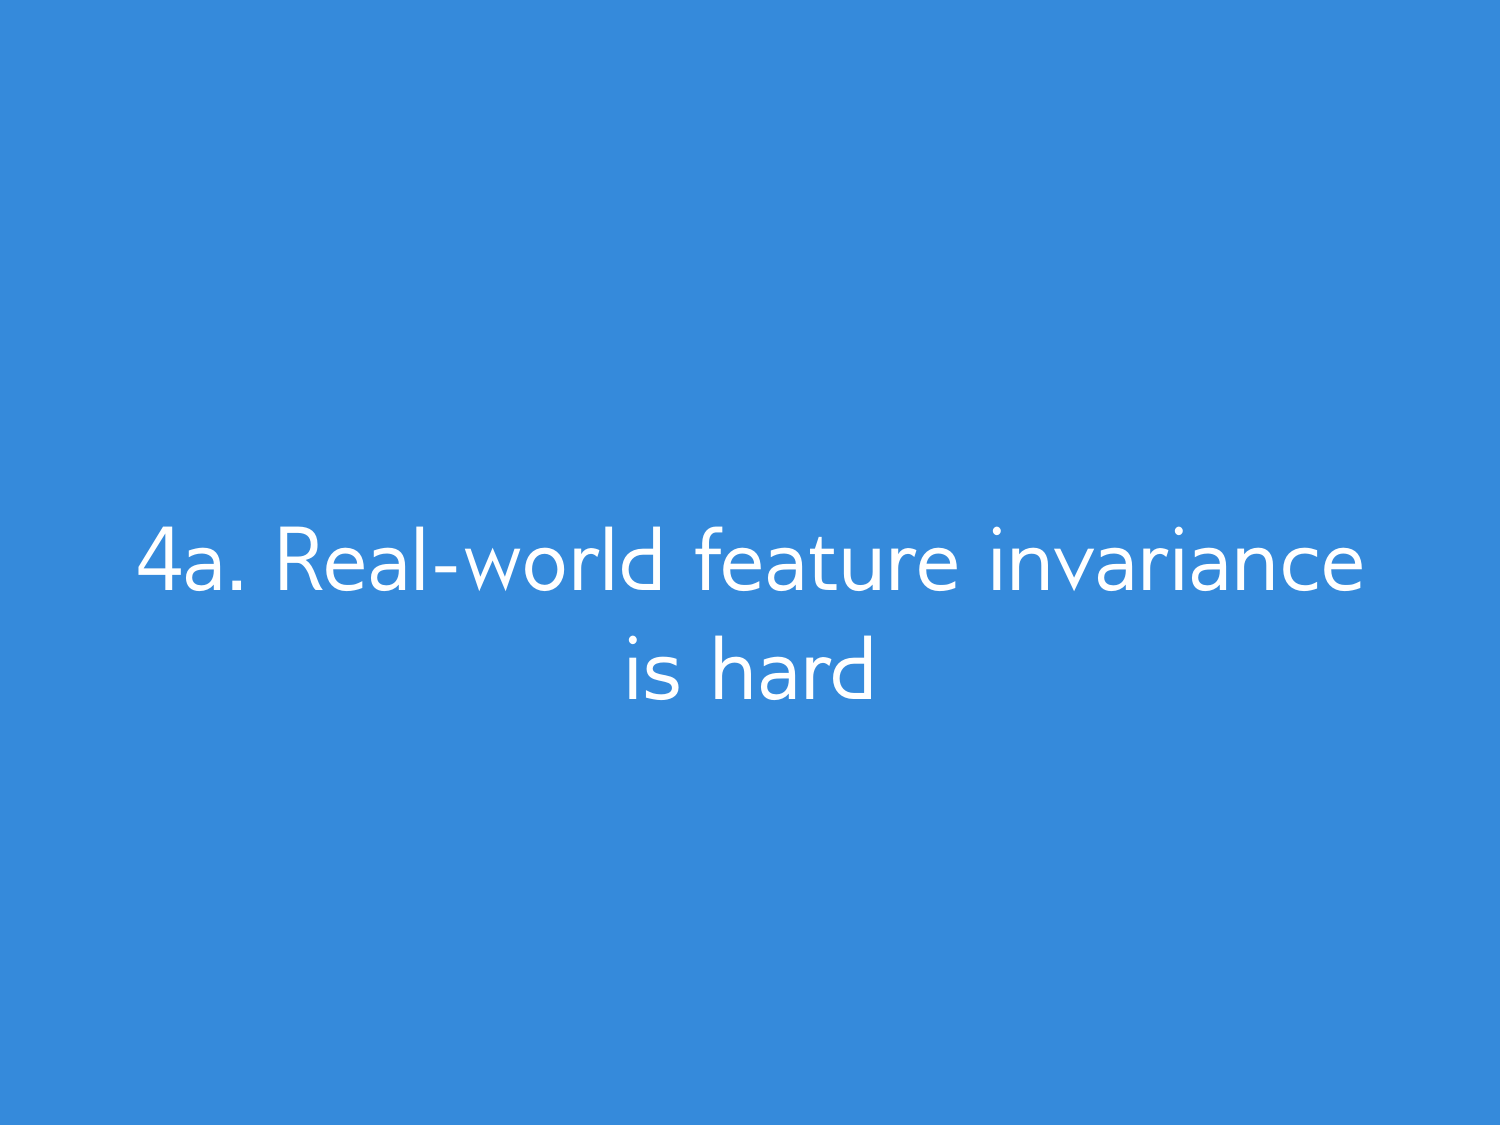

# 4a. Real-world feature invariance is hard